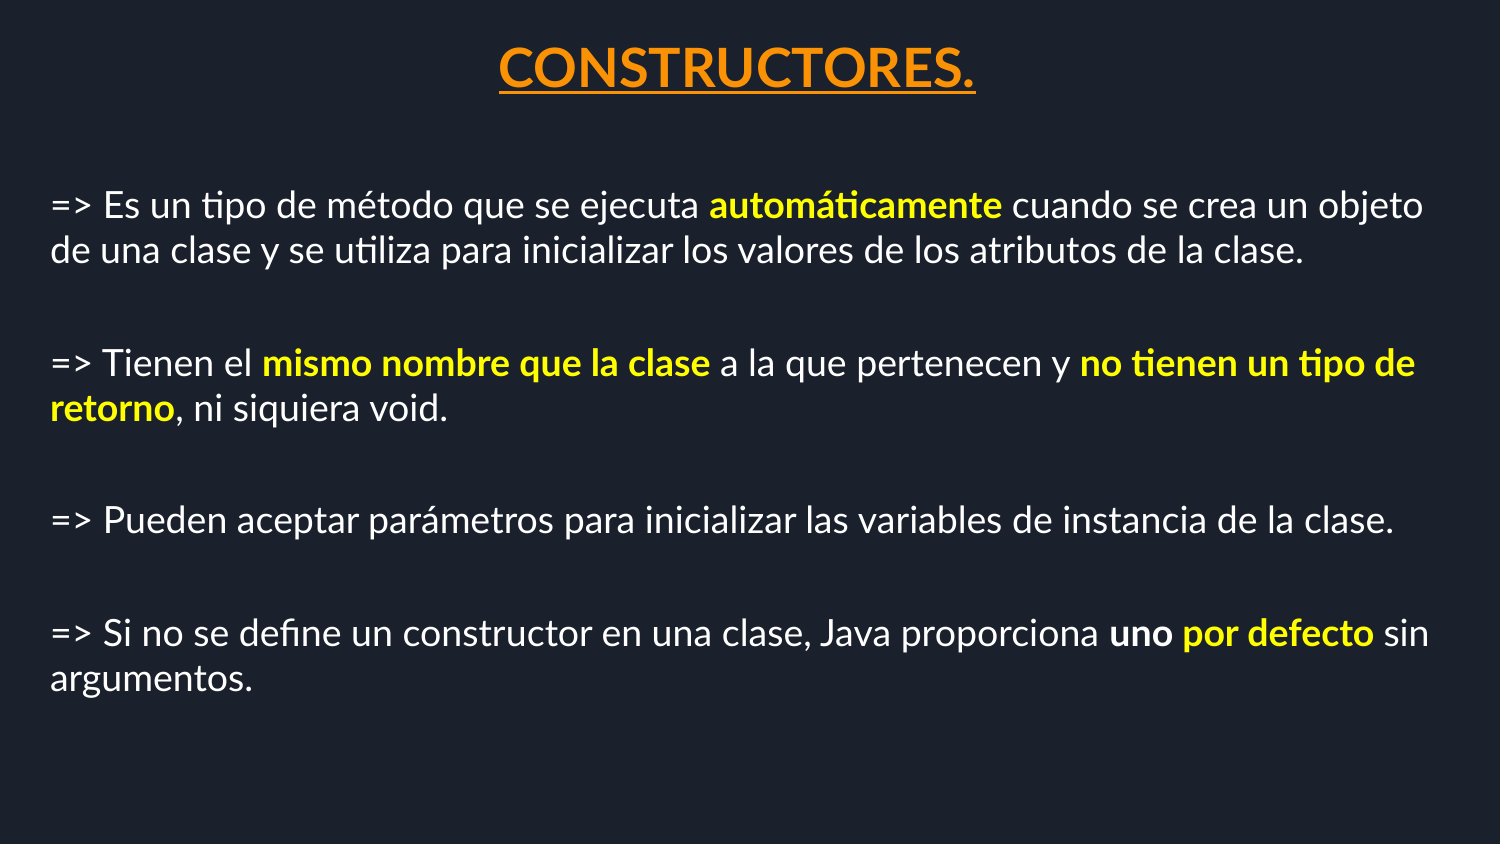

CONSTRUCTORES.
=> Es un tipo de método que se ejecuta automáticamente cuando se crea un objeto de una clase y se utiliza para inicializar los valores de los atributos de la clase.

=> Tienen el mismo nombre que la clase a la que pertenecen y no tienen un tipo de retorno, ni siquiera void.

=> Pueden aceptar parámetros para inicializar las variables de instancia de la clase.

=> Si no se define un constructor en una clase, Java proporciona uno por defecto sin argumentos.